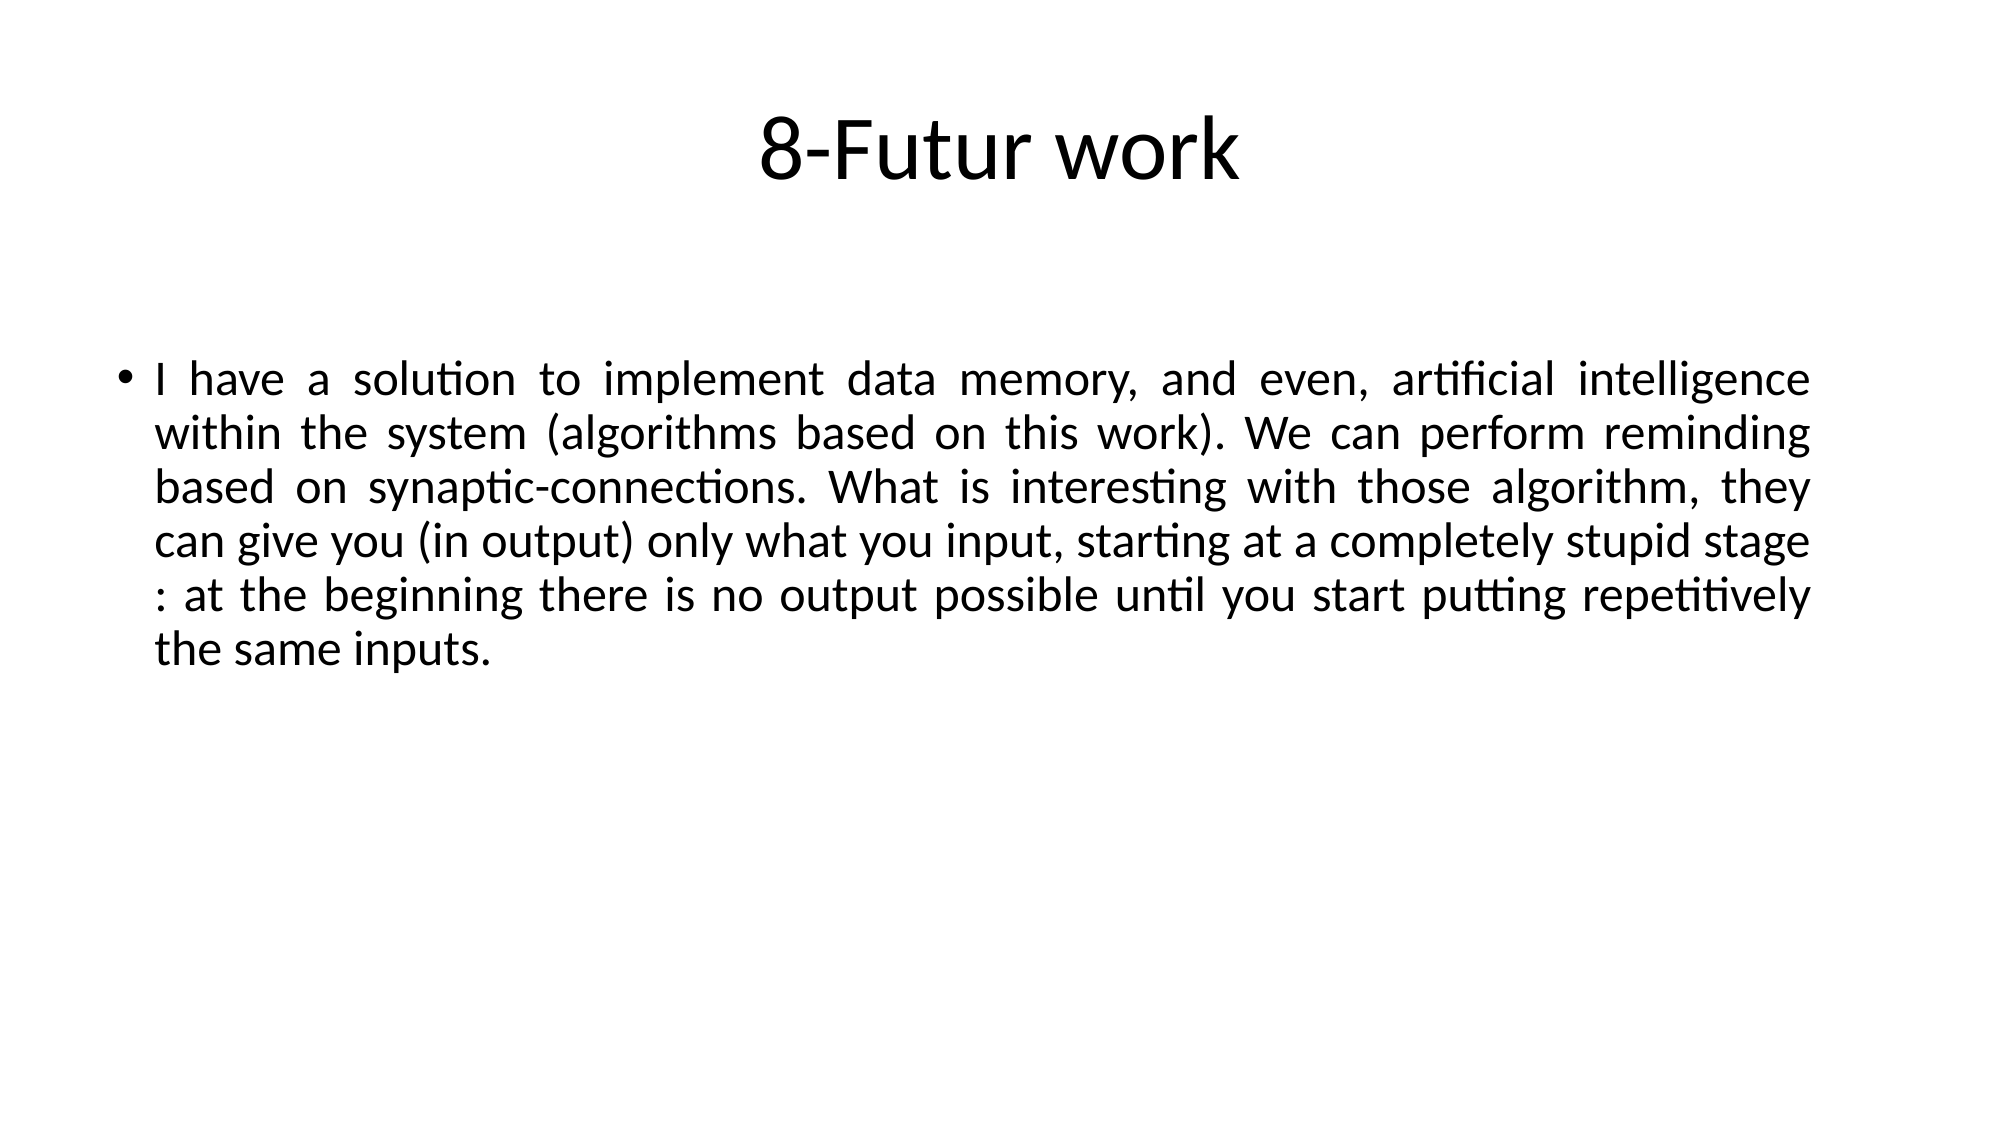

# 8-Futur work
I have a solution to implement data memory, and even, artificial intelligence within the system (algorithms based on this work). We can perform reminding based on synaptic-connections. What is interesting with those algorithm, they can give you (in output) only what you input, starting at a completely stupid stage : at the beginning there is no output possible until you start putting repetitively the same inputs.